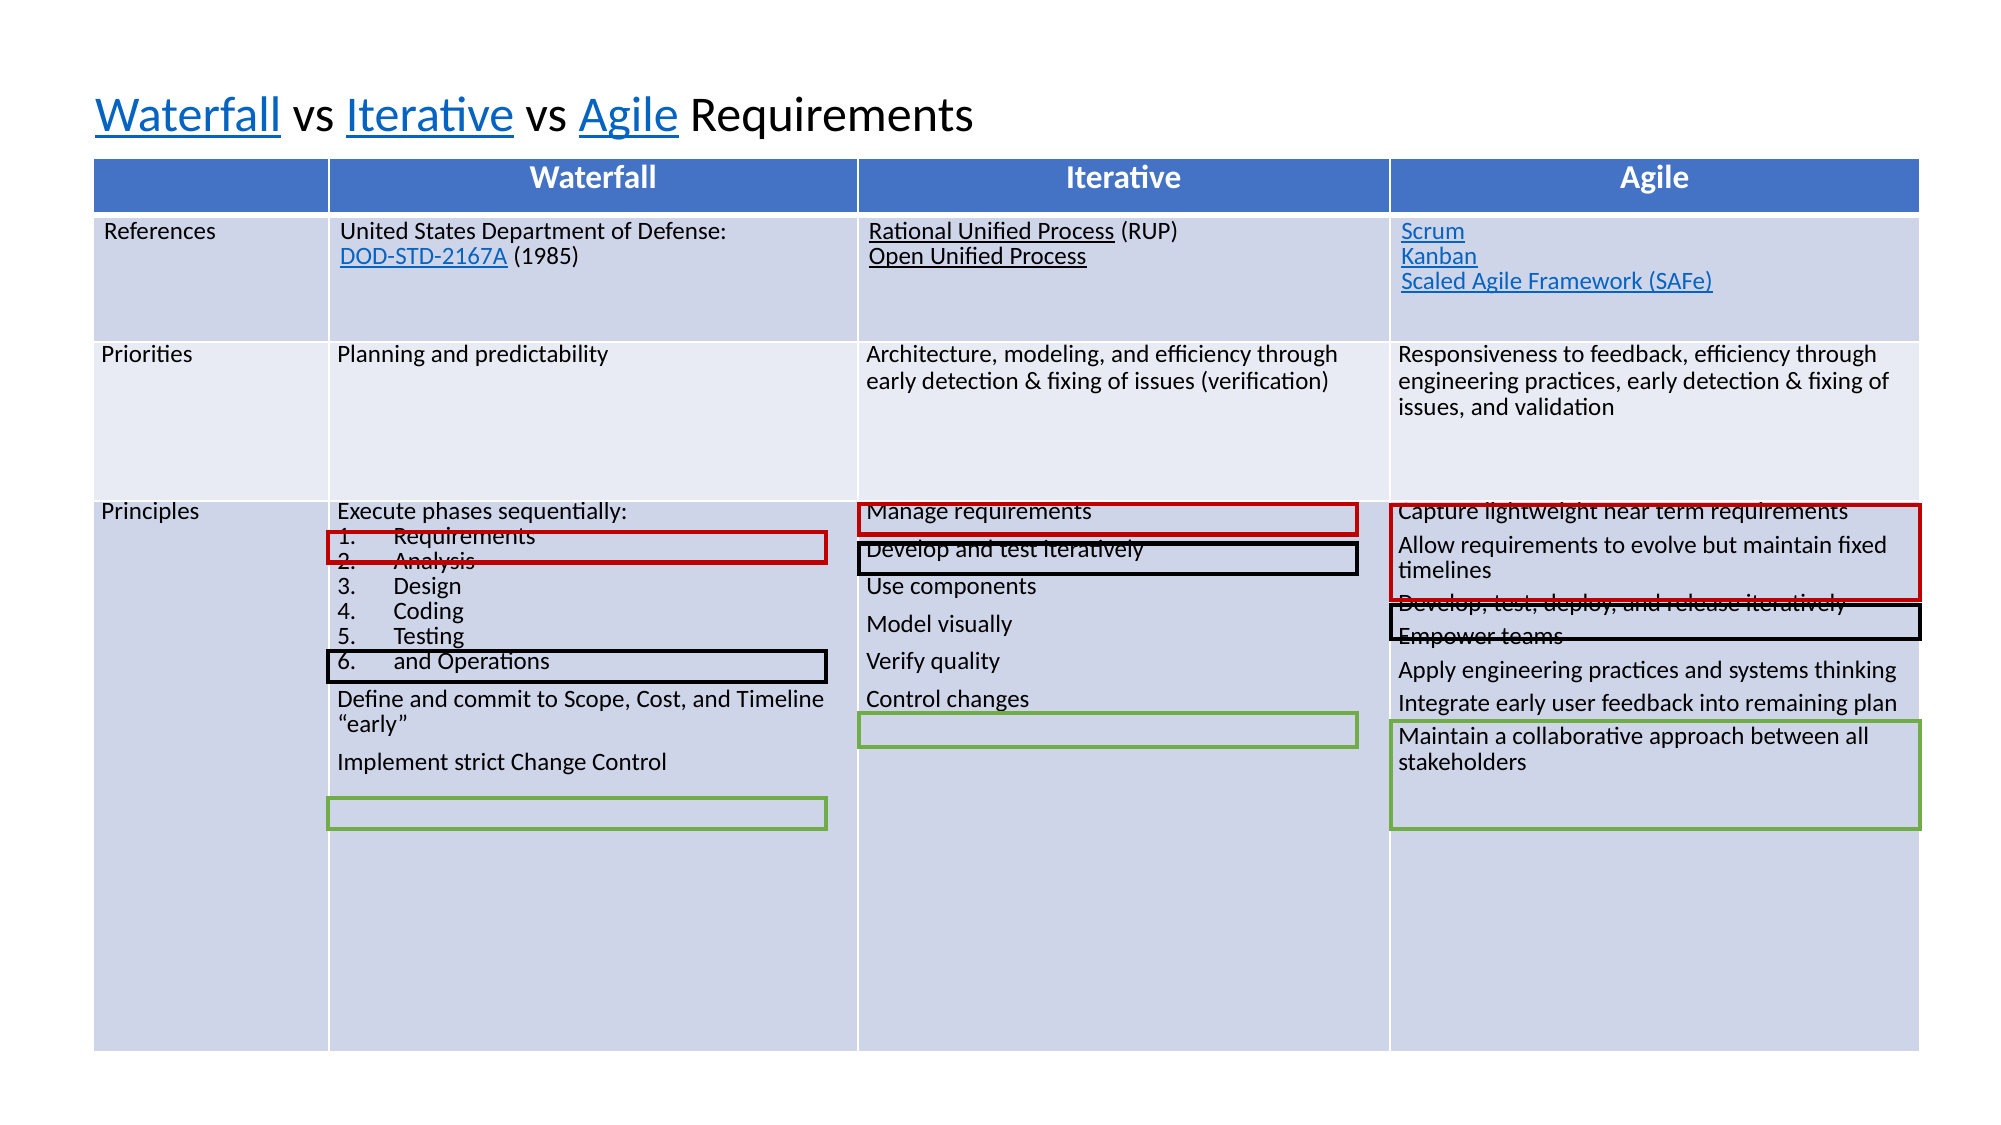

# Waterfall vs Iterative vs Agile Requirements
|  | Waterfall | Iterative | Agile |
| --- | --- | --- | --- |
| References | United States Department of Defense: DOD-STD-2167A (1985) | Rational Unified Process (RUP) Open Unified Process | Scrum Kanban Scaled Agile Framework (SAFe) |
| Priorities | Planning and predictability | Architecture, modeling, and efficiency through early detection & fixing of issues (verification) | Responsiveness to feedback, efficiency through engineering practices, early detection & fixing of issues, and validation |
| Principles | Execute phases sequentially: Requirements Analysis Design Coding Testing and Operations Define and commit to Scope, Cost, and Timeline “early” Implement strict Change Control | Manage requirements Develop and test iteratively Use components Model visually Verify quality Control changes | Capture lightweight near term requirements Allow requirements to evolve but maintain fixed timelines Develop, test, deploy, and release iteratively Empower teams Apply engineering practices and systems thinking Integrate early user feedback into remaining plan Maintain a collaborative approach between all stakeholders |